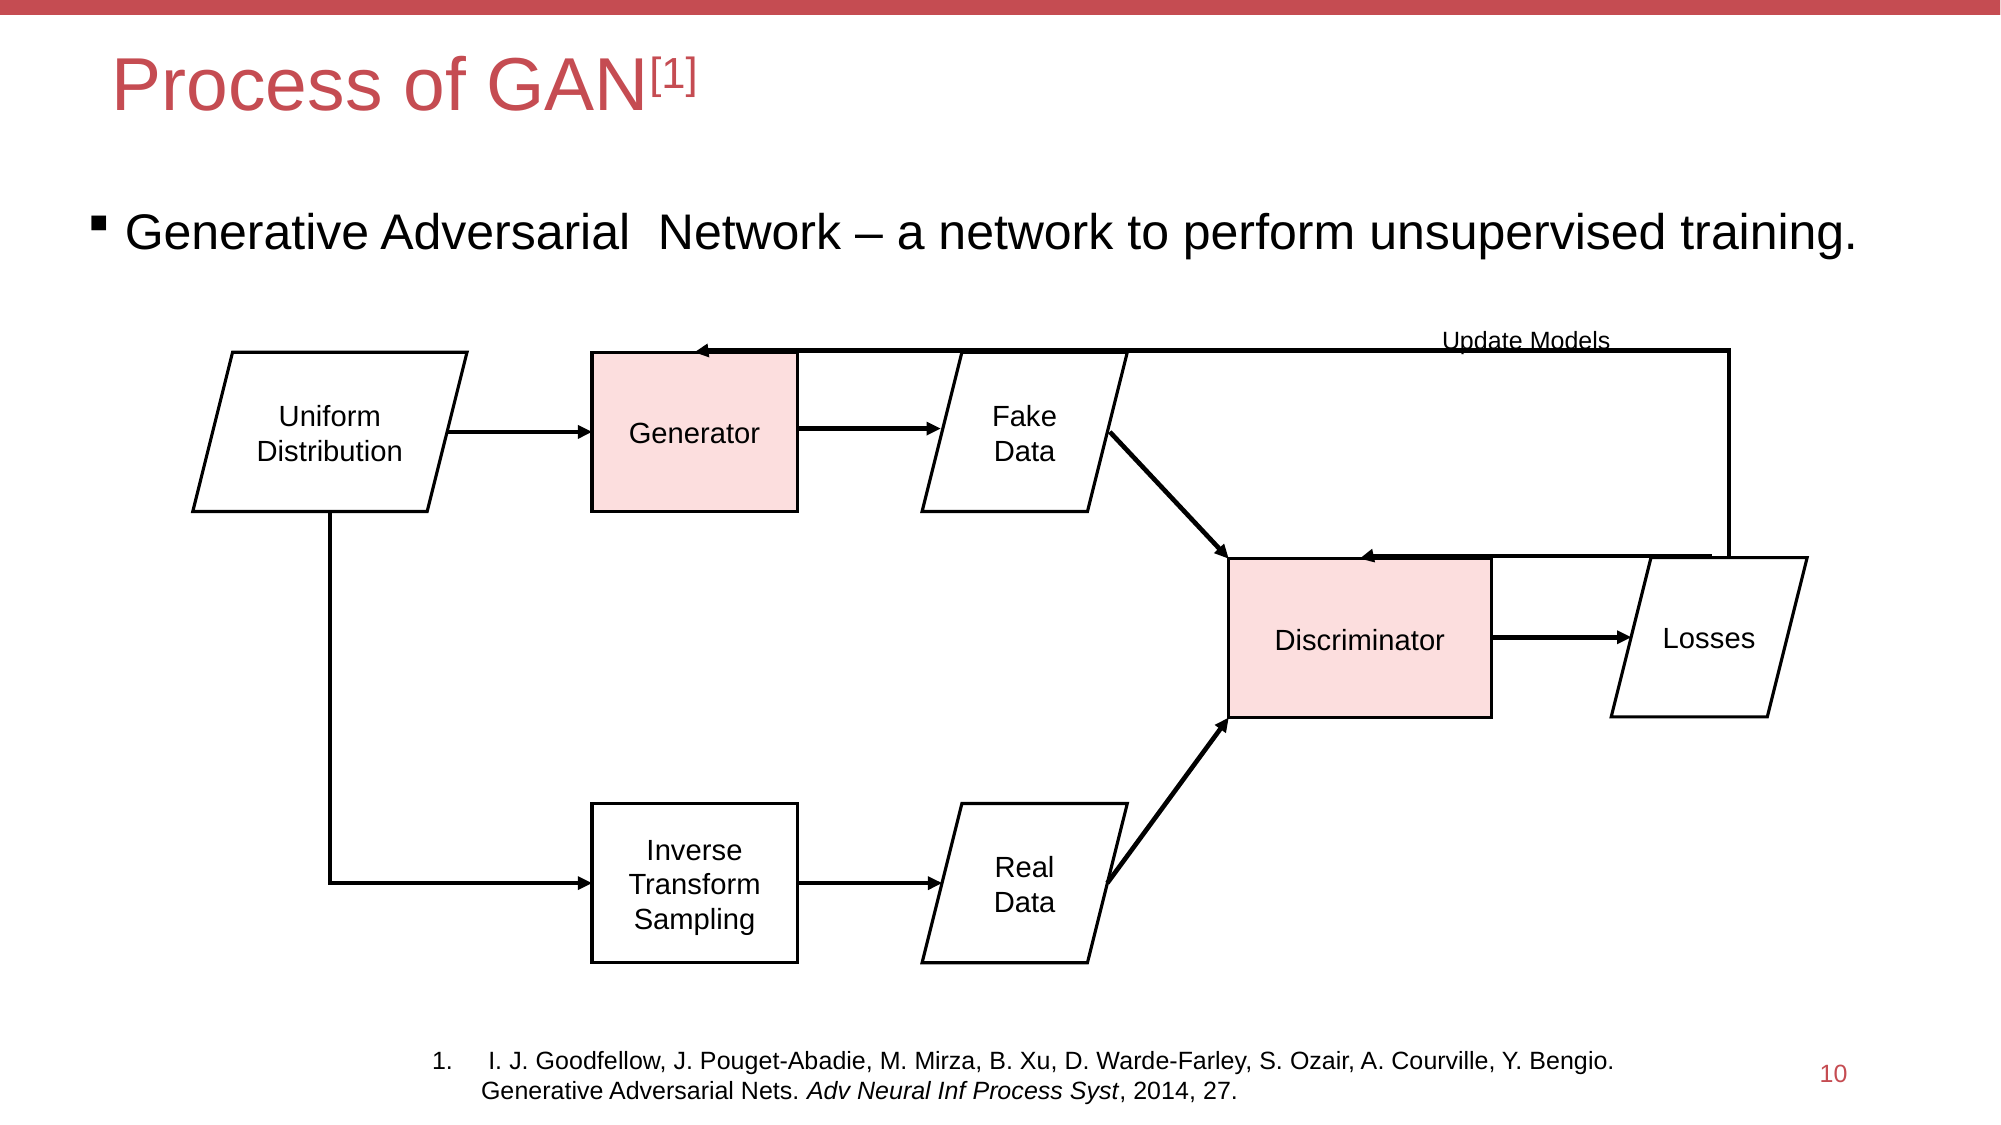

# Process of GAN[1]
Generative Adversarial  Network – a network to perform unsupervised training.

Update Models
Fake Data
Uniform Distribution
Generator
Losses
Discriminator
Real Data
Inverse Transform Sampling
I. J. Goodfellow, J. Pouget-Abadie, M. Mirza, B. Xu, D. Warde-Farley, S. Ozair, A. Courville, Y. Bengio.
       Generative Adversarial Nets. Adv Neural Inf Process Syst, 2014, 27.
10